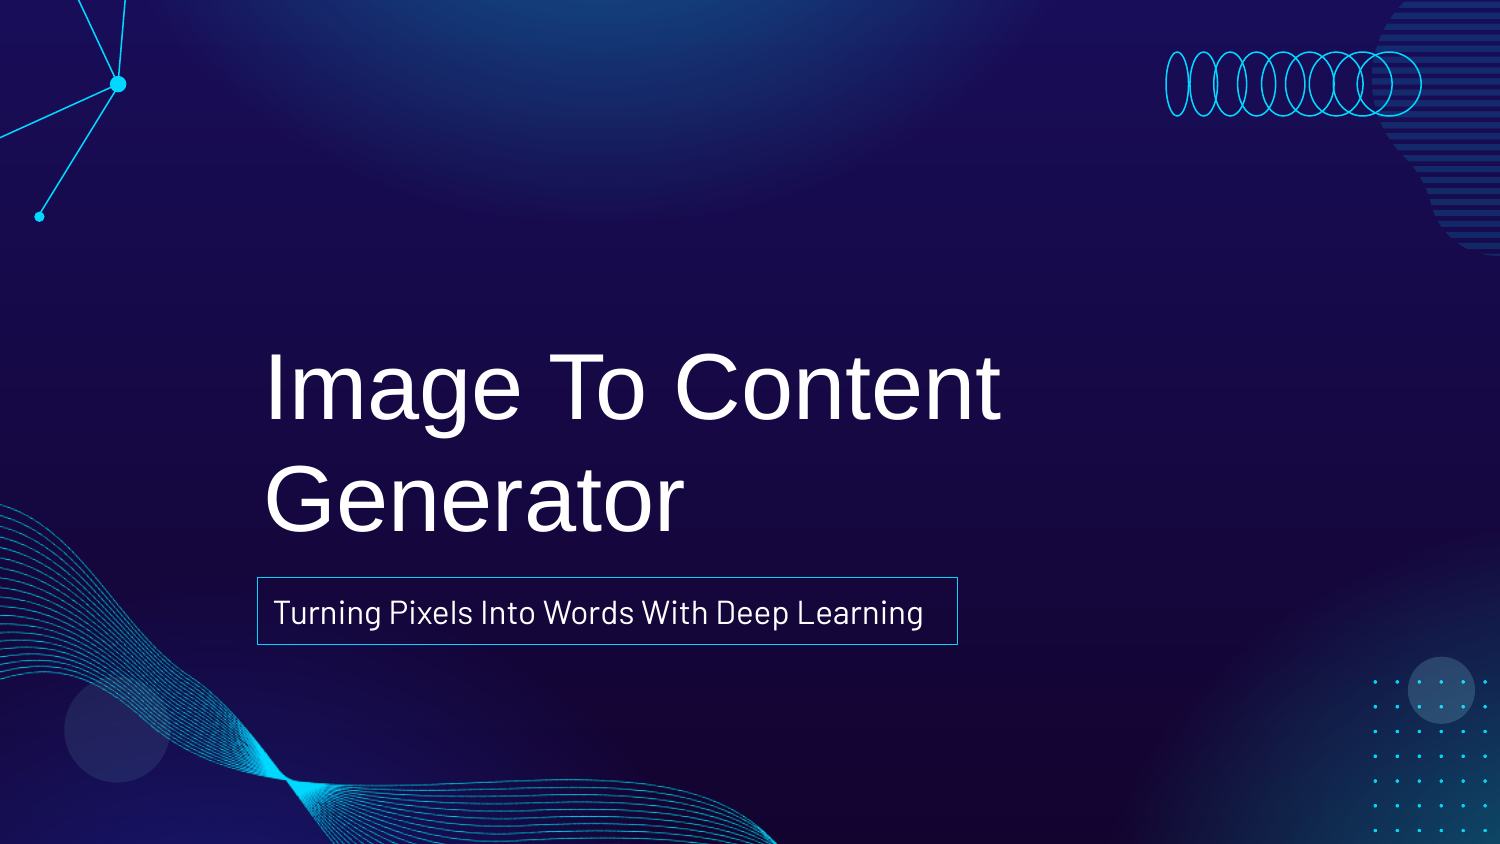

# Image To Content Generator
Turning Pixels Into Words With Deep Learning